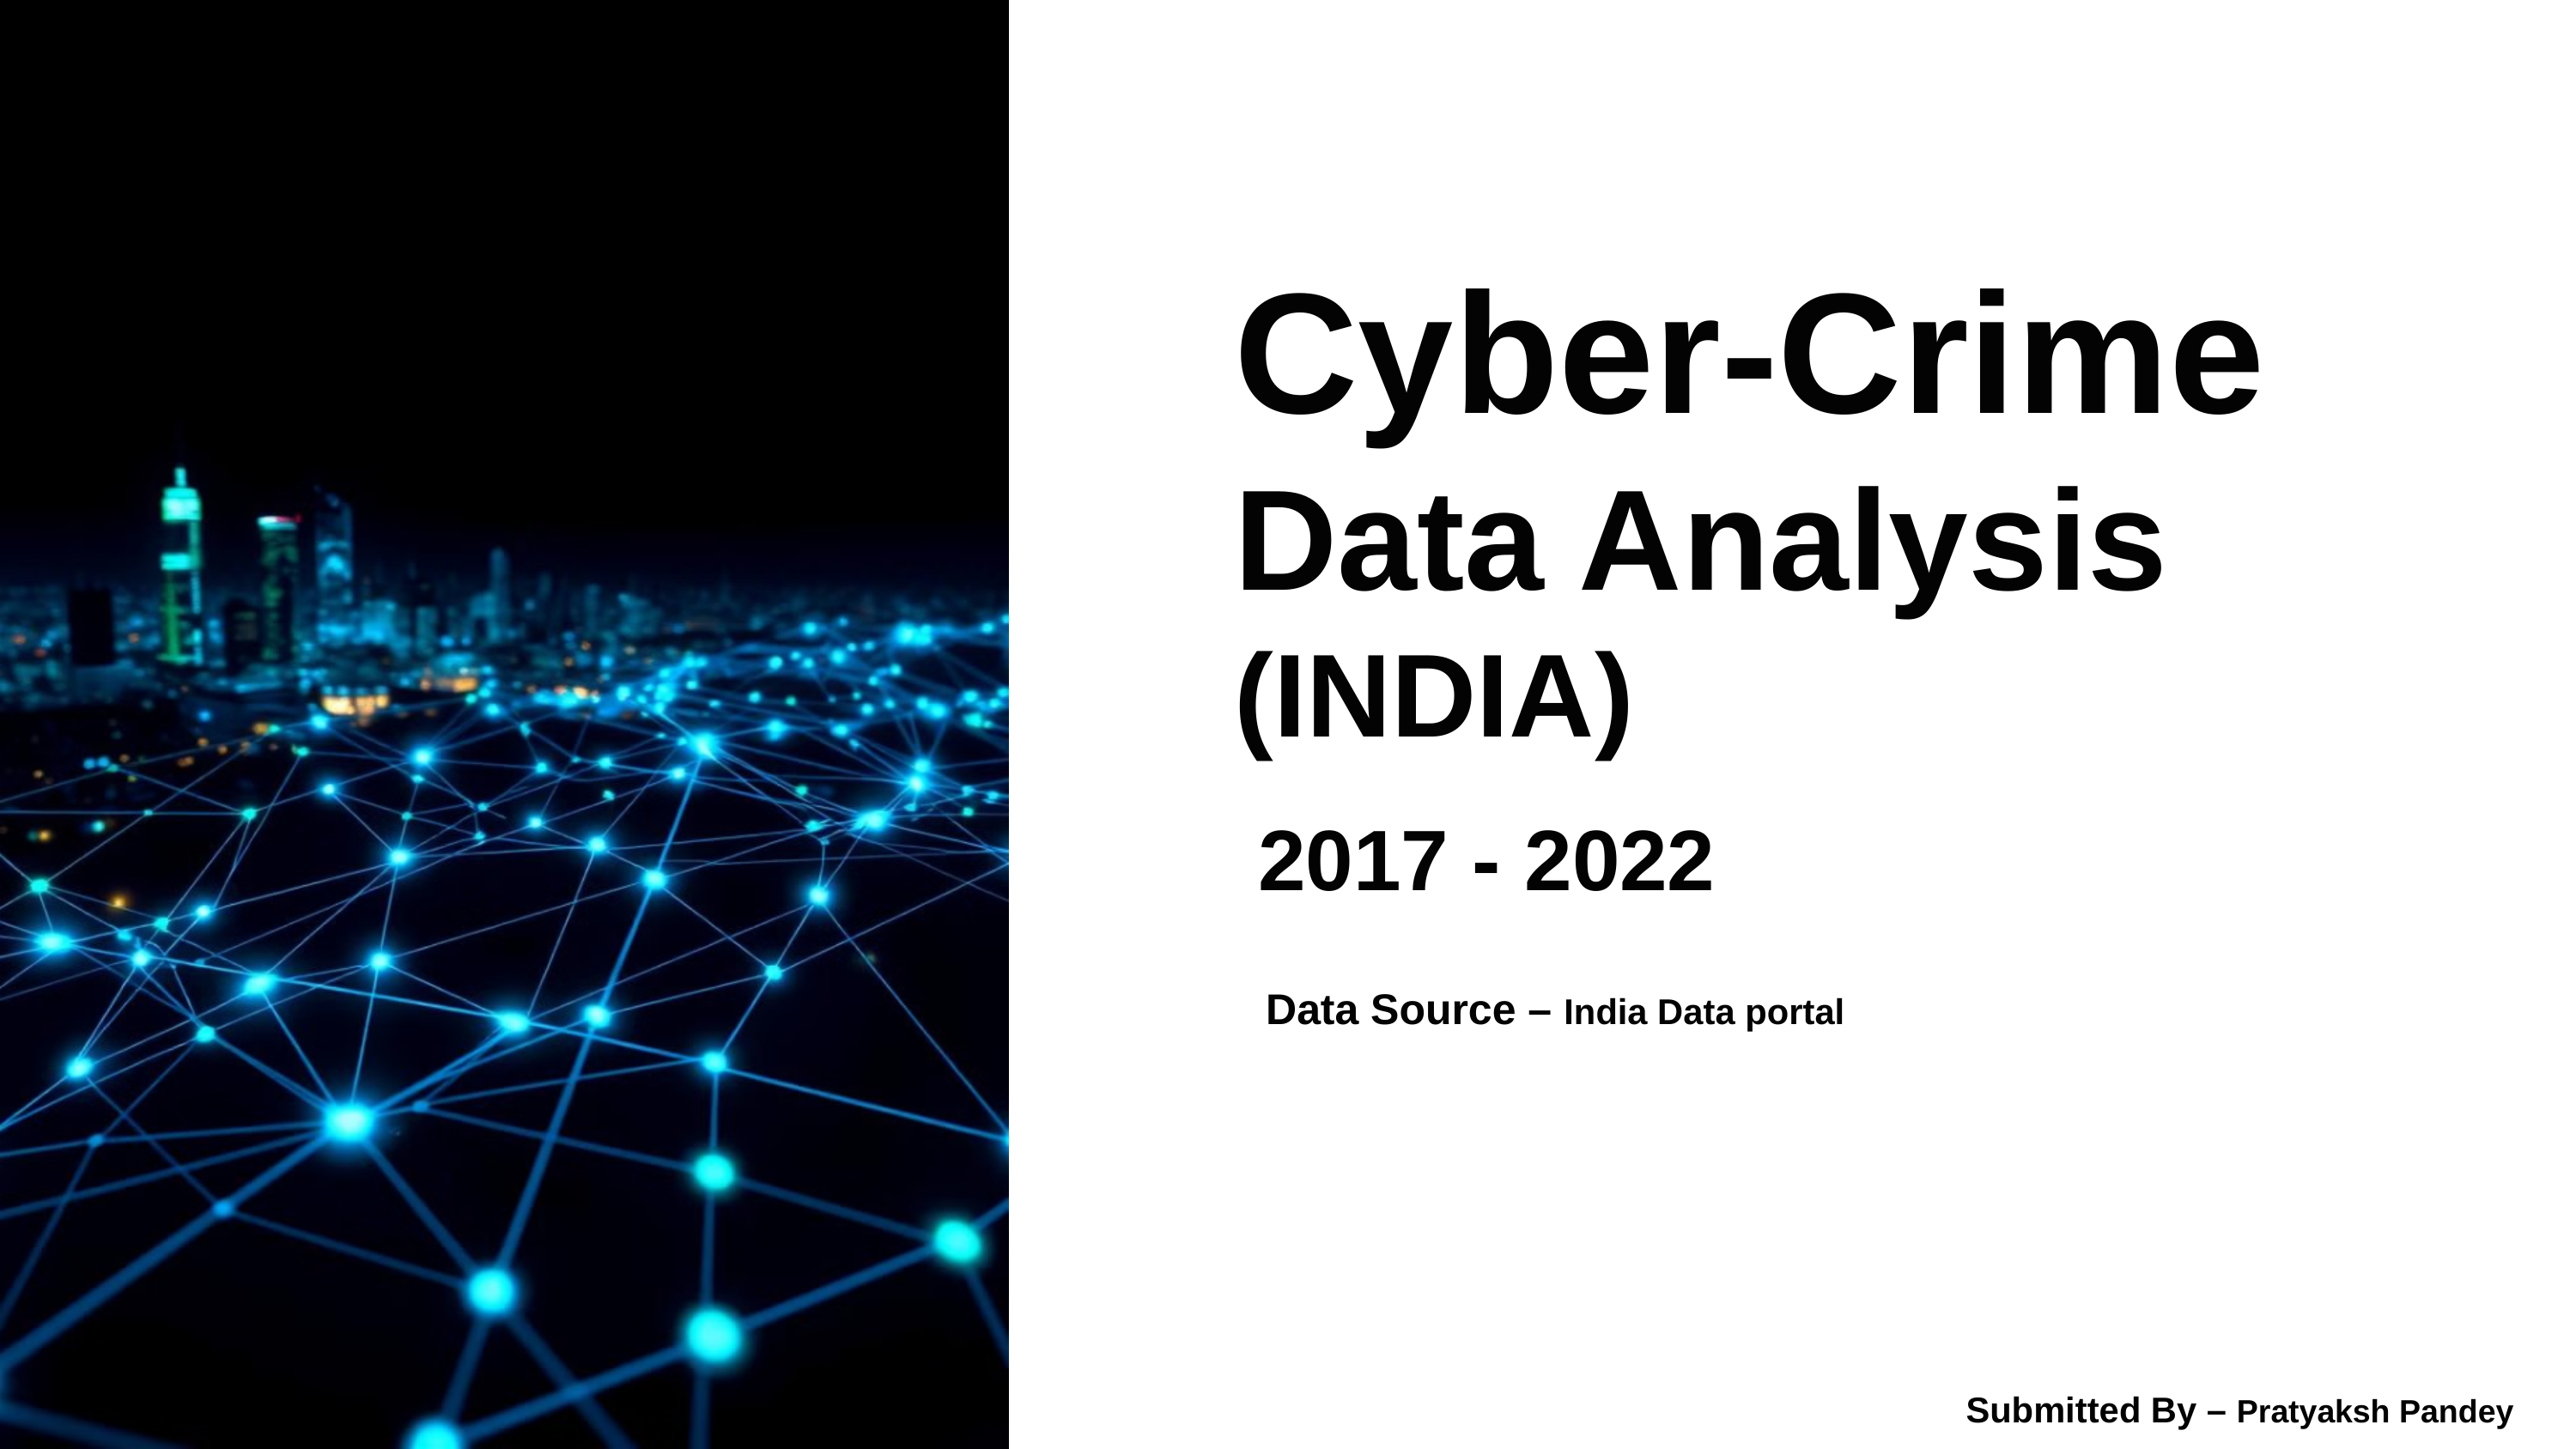

Cyber-Crime Data Analysis
(INDIA)

 2017 - 2022
Data Source – India Data portal
Submitted By – Pratyaksh Pandey